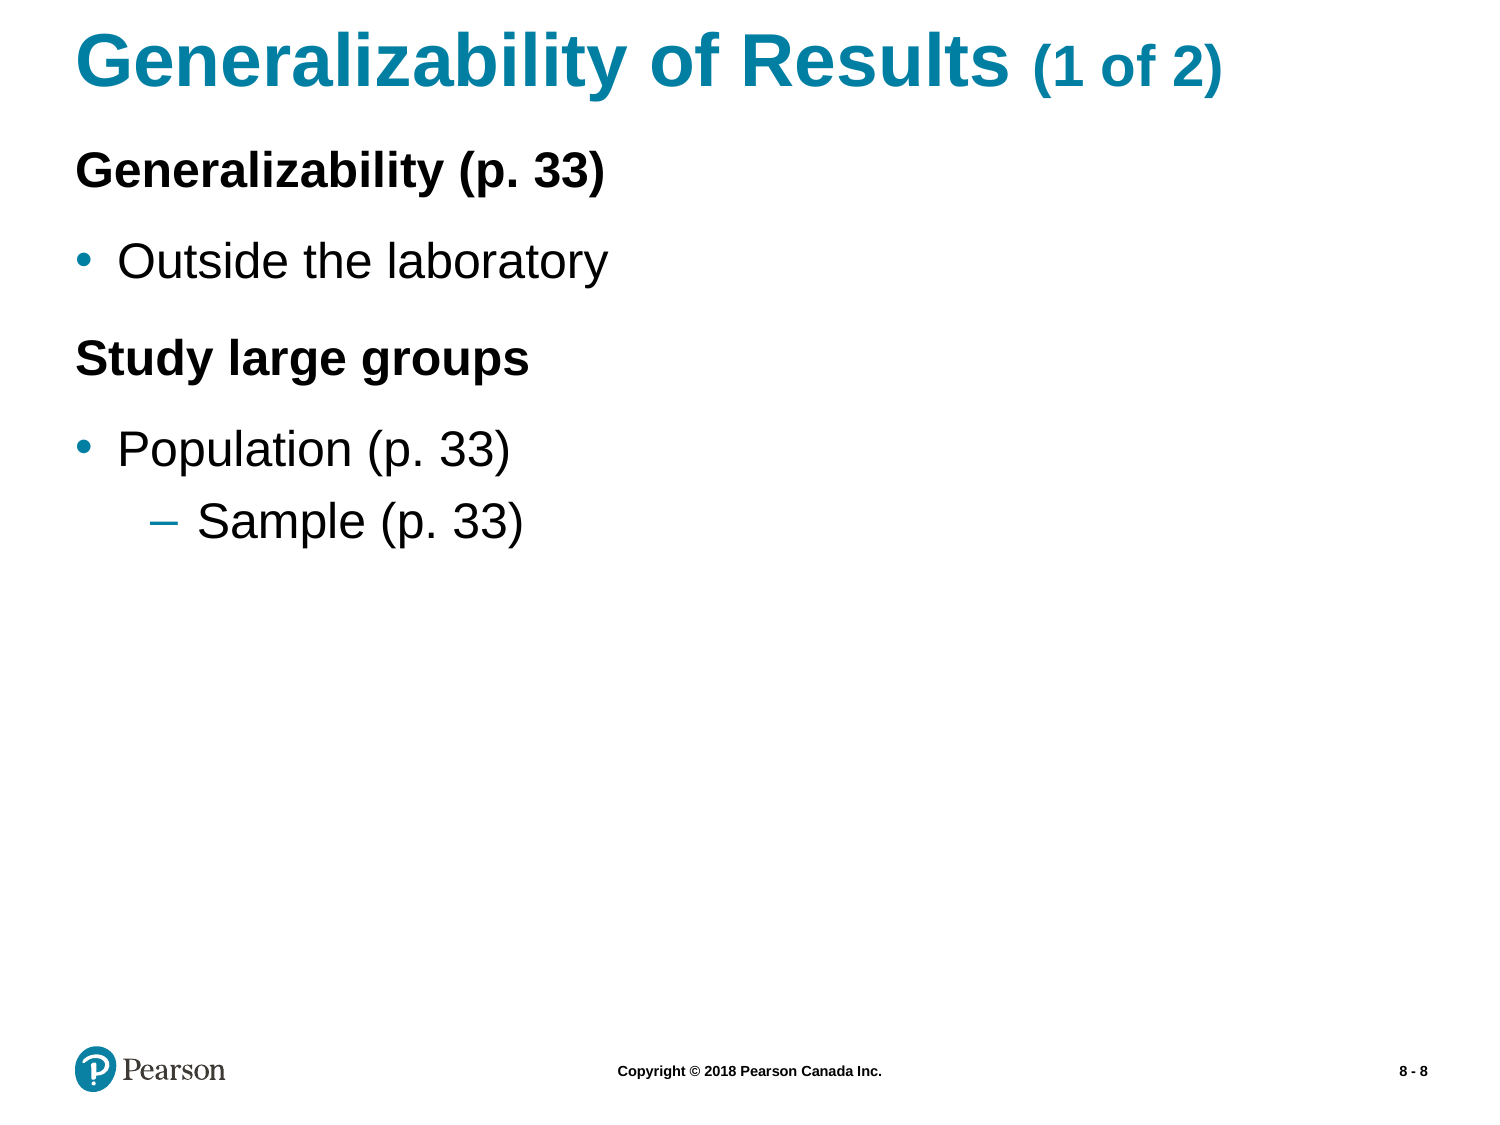

# Generalizability of Results (1 of 2)
Generalizability (p. 33)
Outside the laboratory
Study large groups
Population (p. 33)
Sample (p. 33)